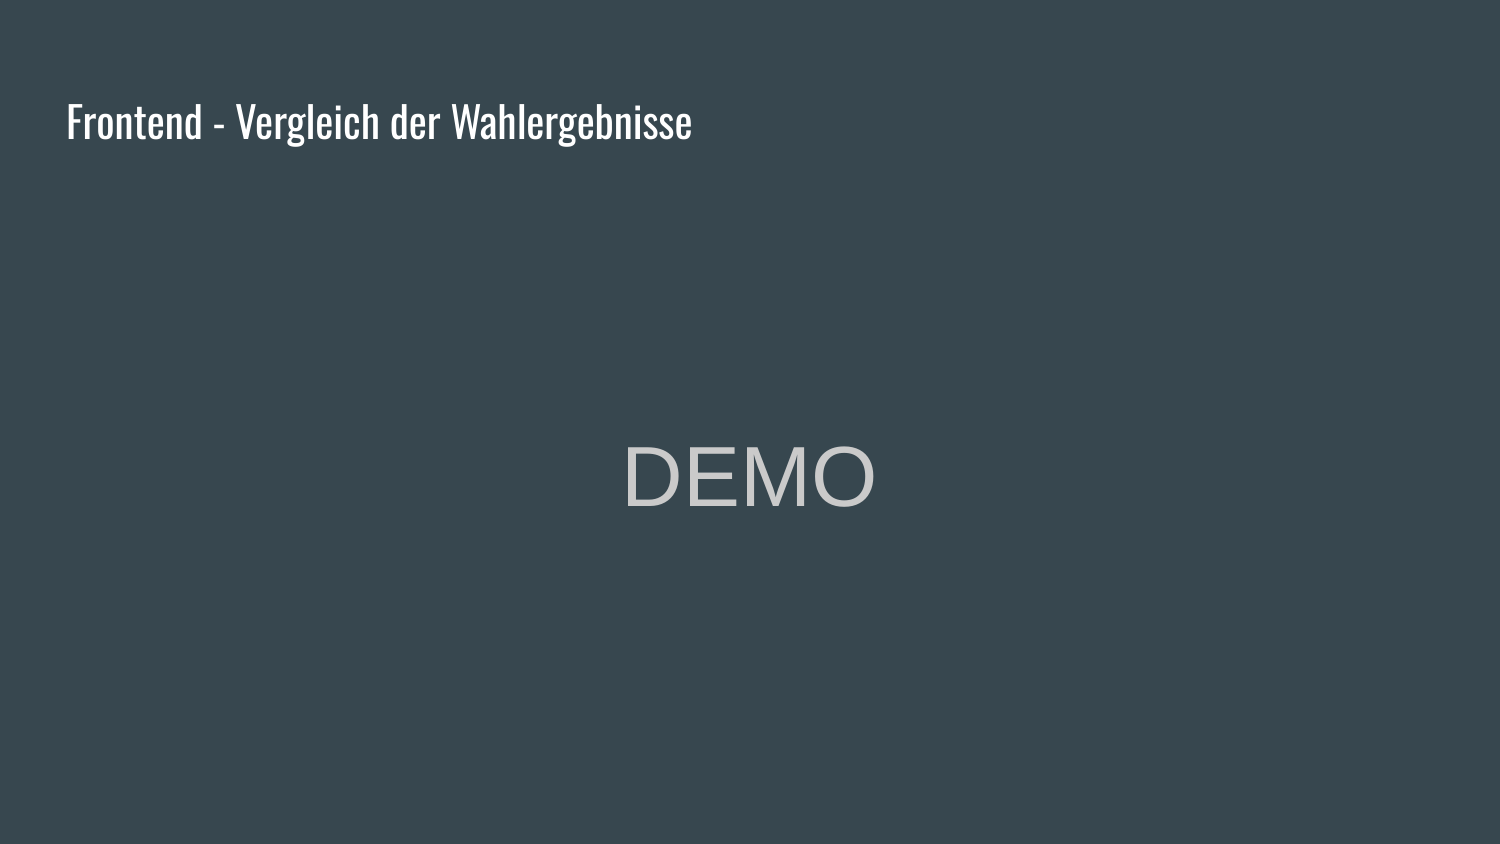

# Frontend - Vergleich der Wahlergebnisse
DEMO